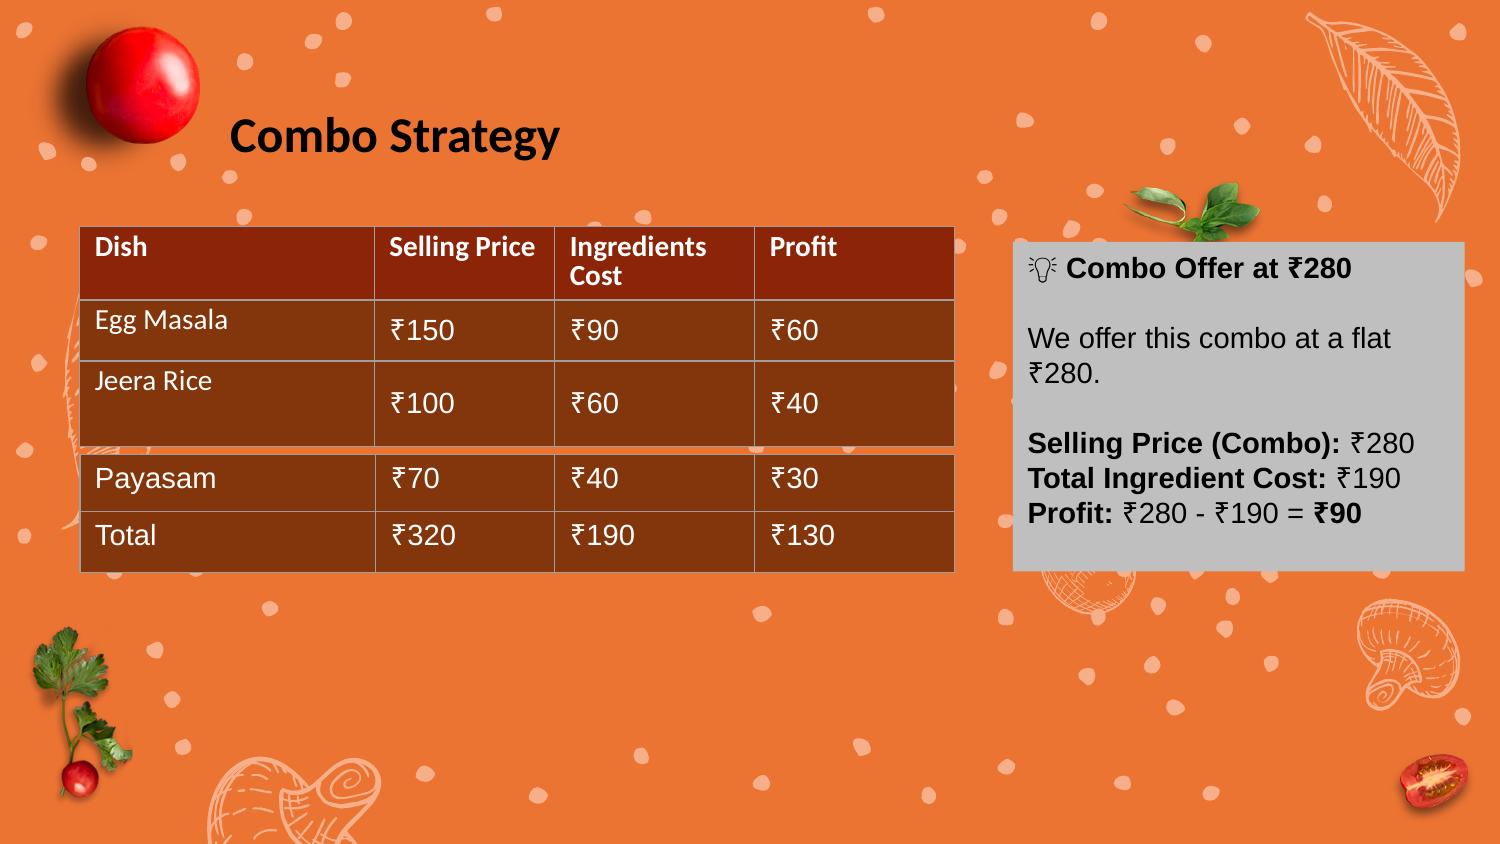

Combo Strategy

| Dish | Selling Price | Ingredients Cost | Profit |
| --- | --- | --- | --- |
| Egg Masala | ₹150 | ₹90 | ₹60 |
| Jeera Rice | ₹100 | ₹60 | ₹40 |
💡 Combo Offer at ₹280

We offer this combo at a flat ₹280.

Selling Price (Combo): ₹280
Total Ingredient Cost: ₹190
Profit: ₹280 - ₹190 = ₹90

| Payasam | ₹70 | ₹40 | ₹30 |
| --- | --- | --- | --- |
| Total | ₹320 | ₹190 | ₹130 |
| --- | --- | --- | --- |